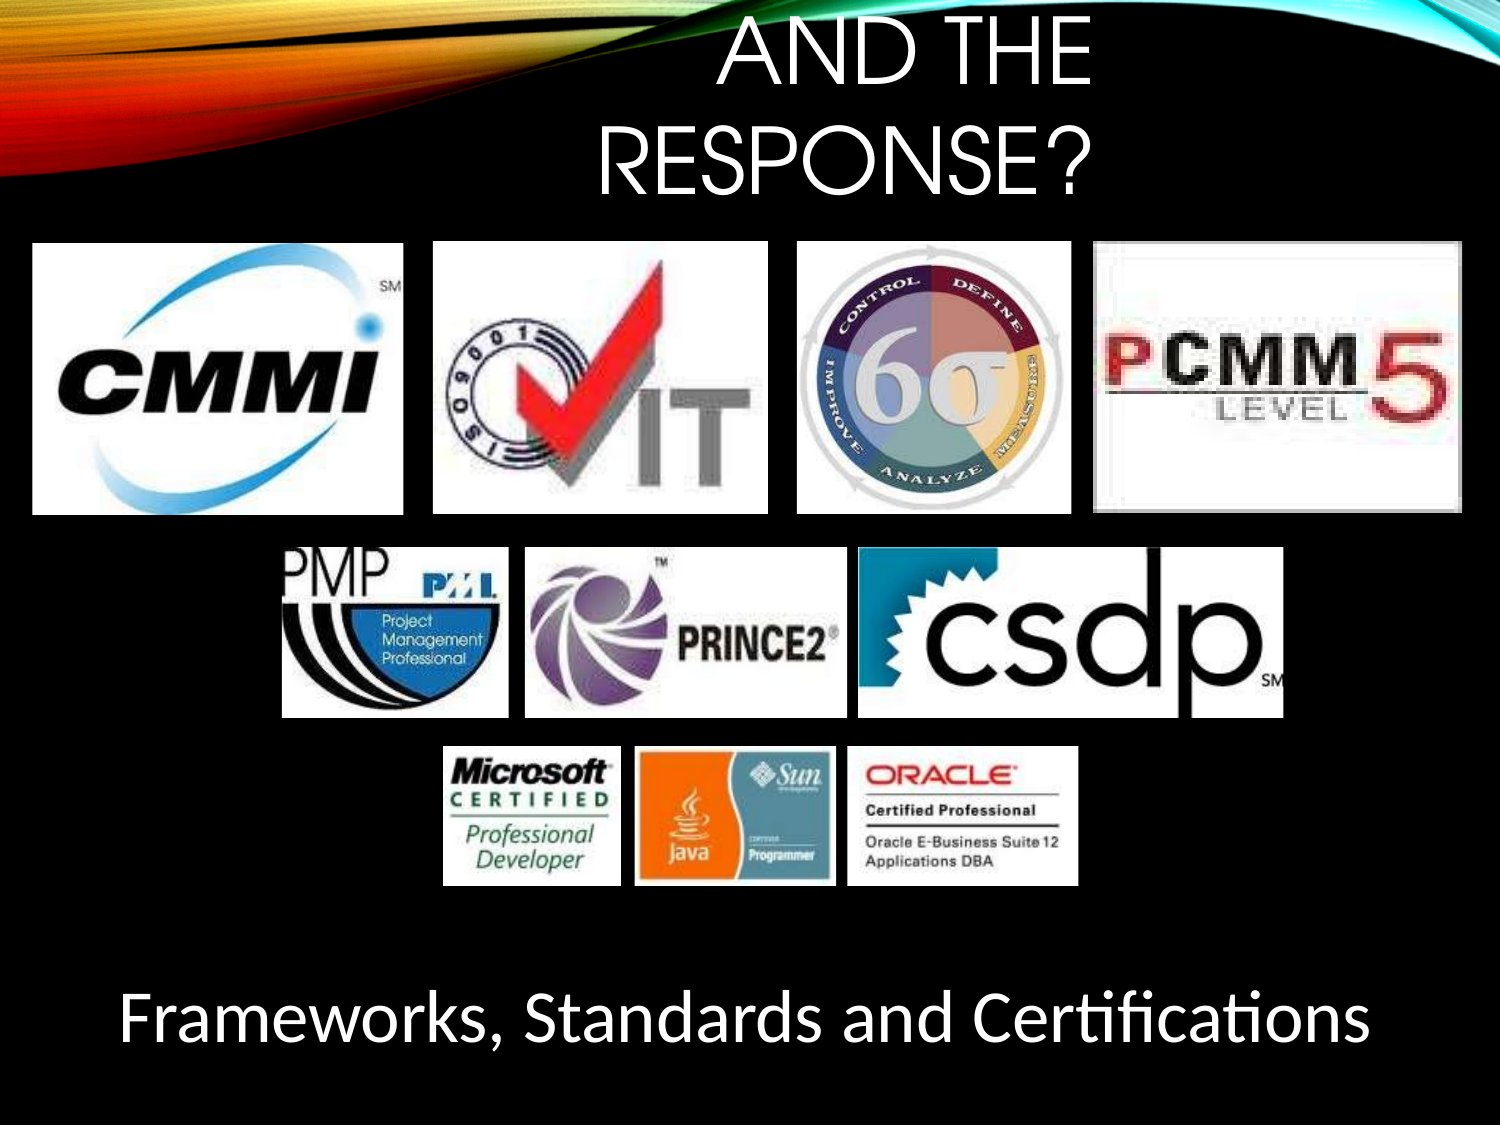

# and the response?

Frameworks, Standards and Certifications